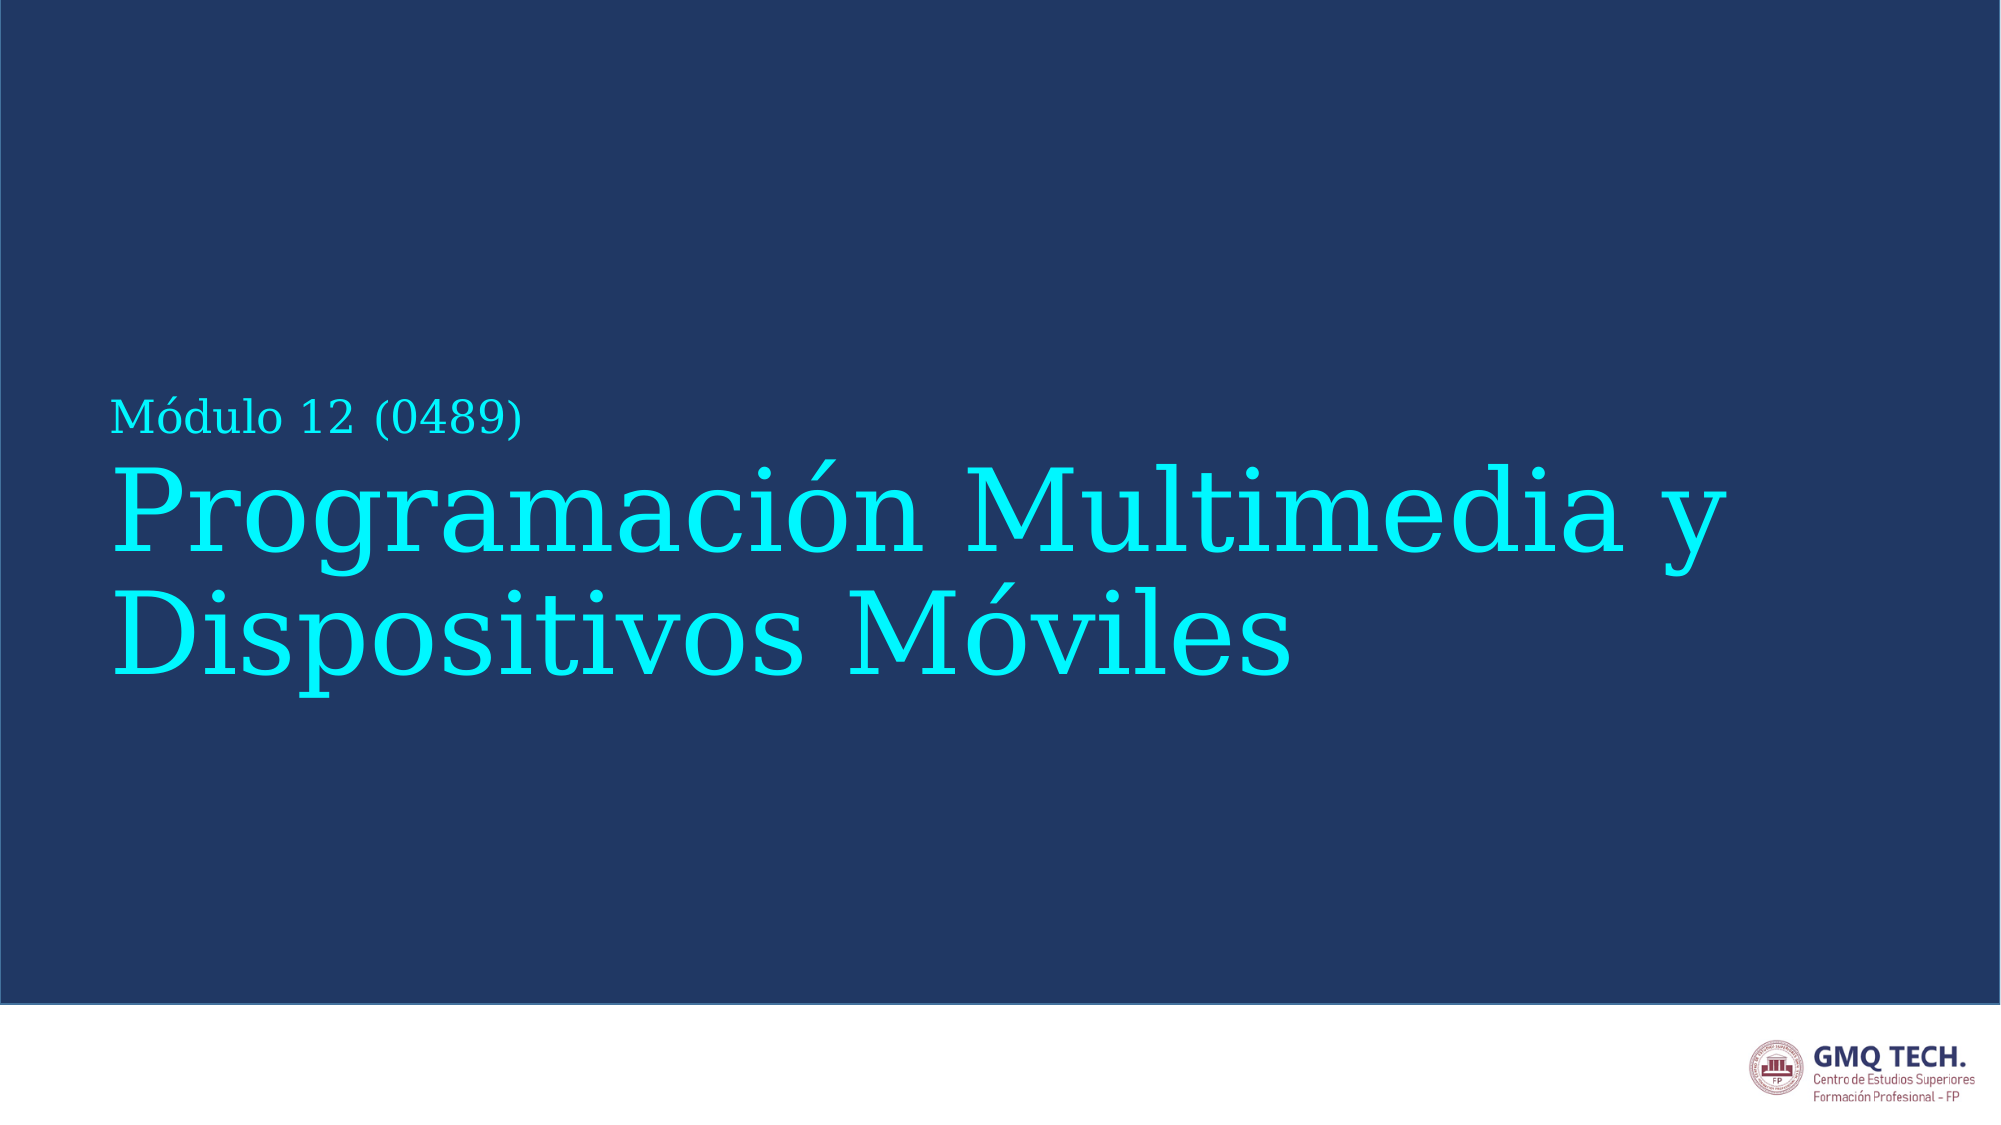

Módulo 12 (0489)
# Programación Multimedia y Dispositivos Móviles